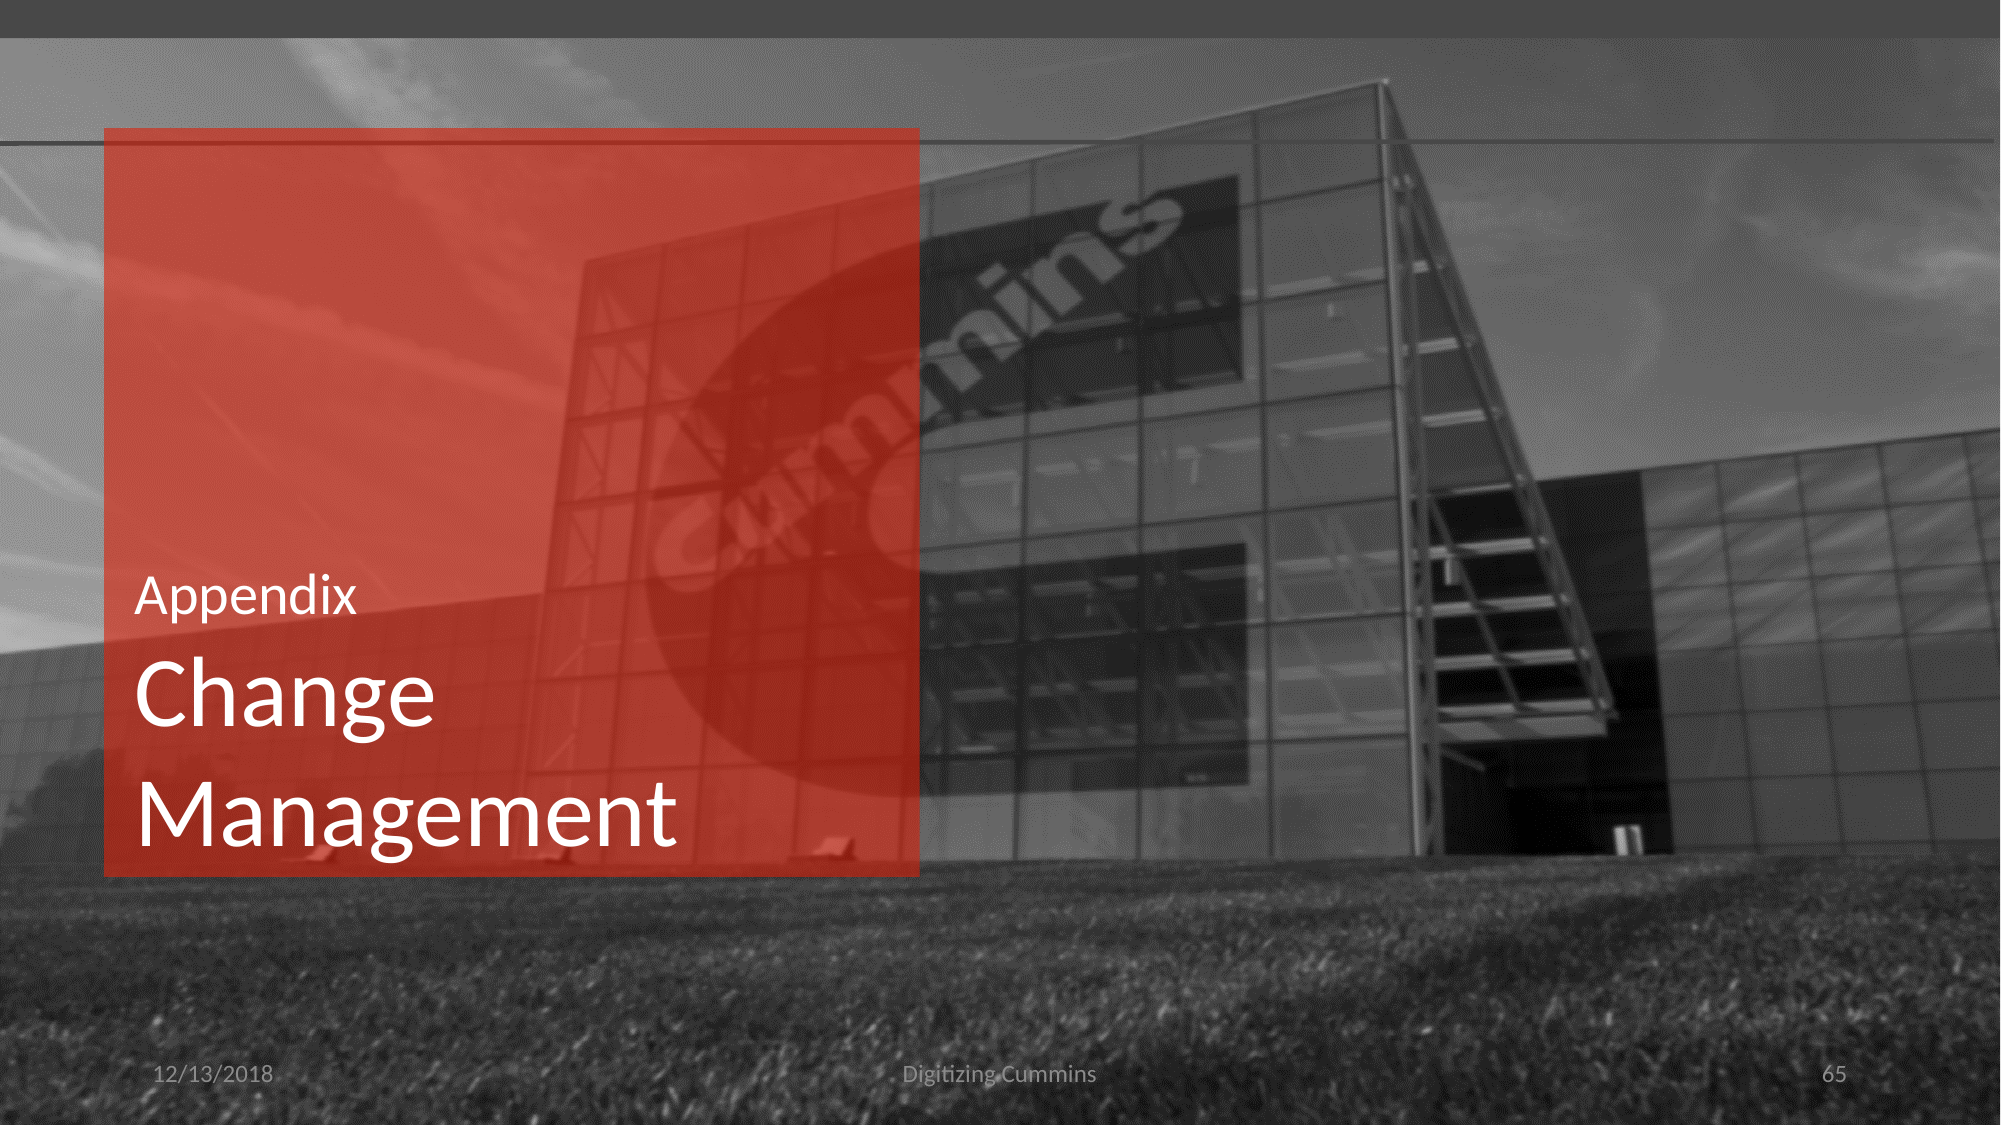

Appendix
Change Management
12/13/2018
Digitizing Cummins
65